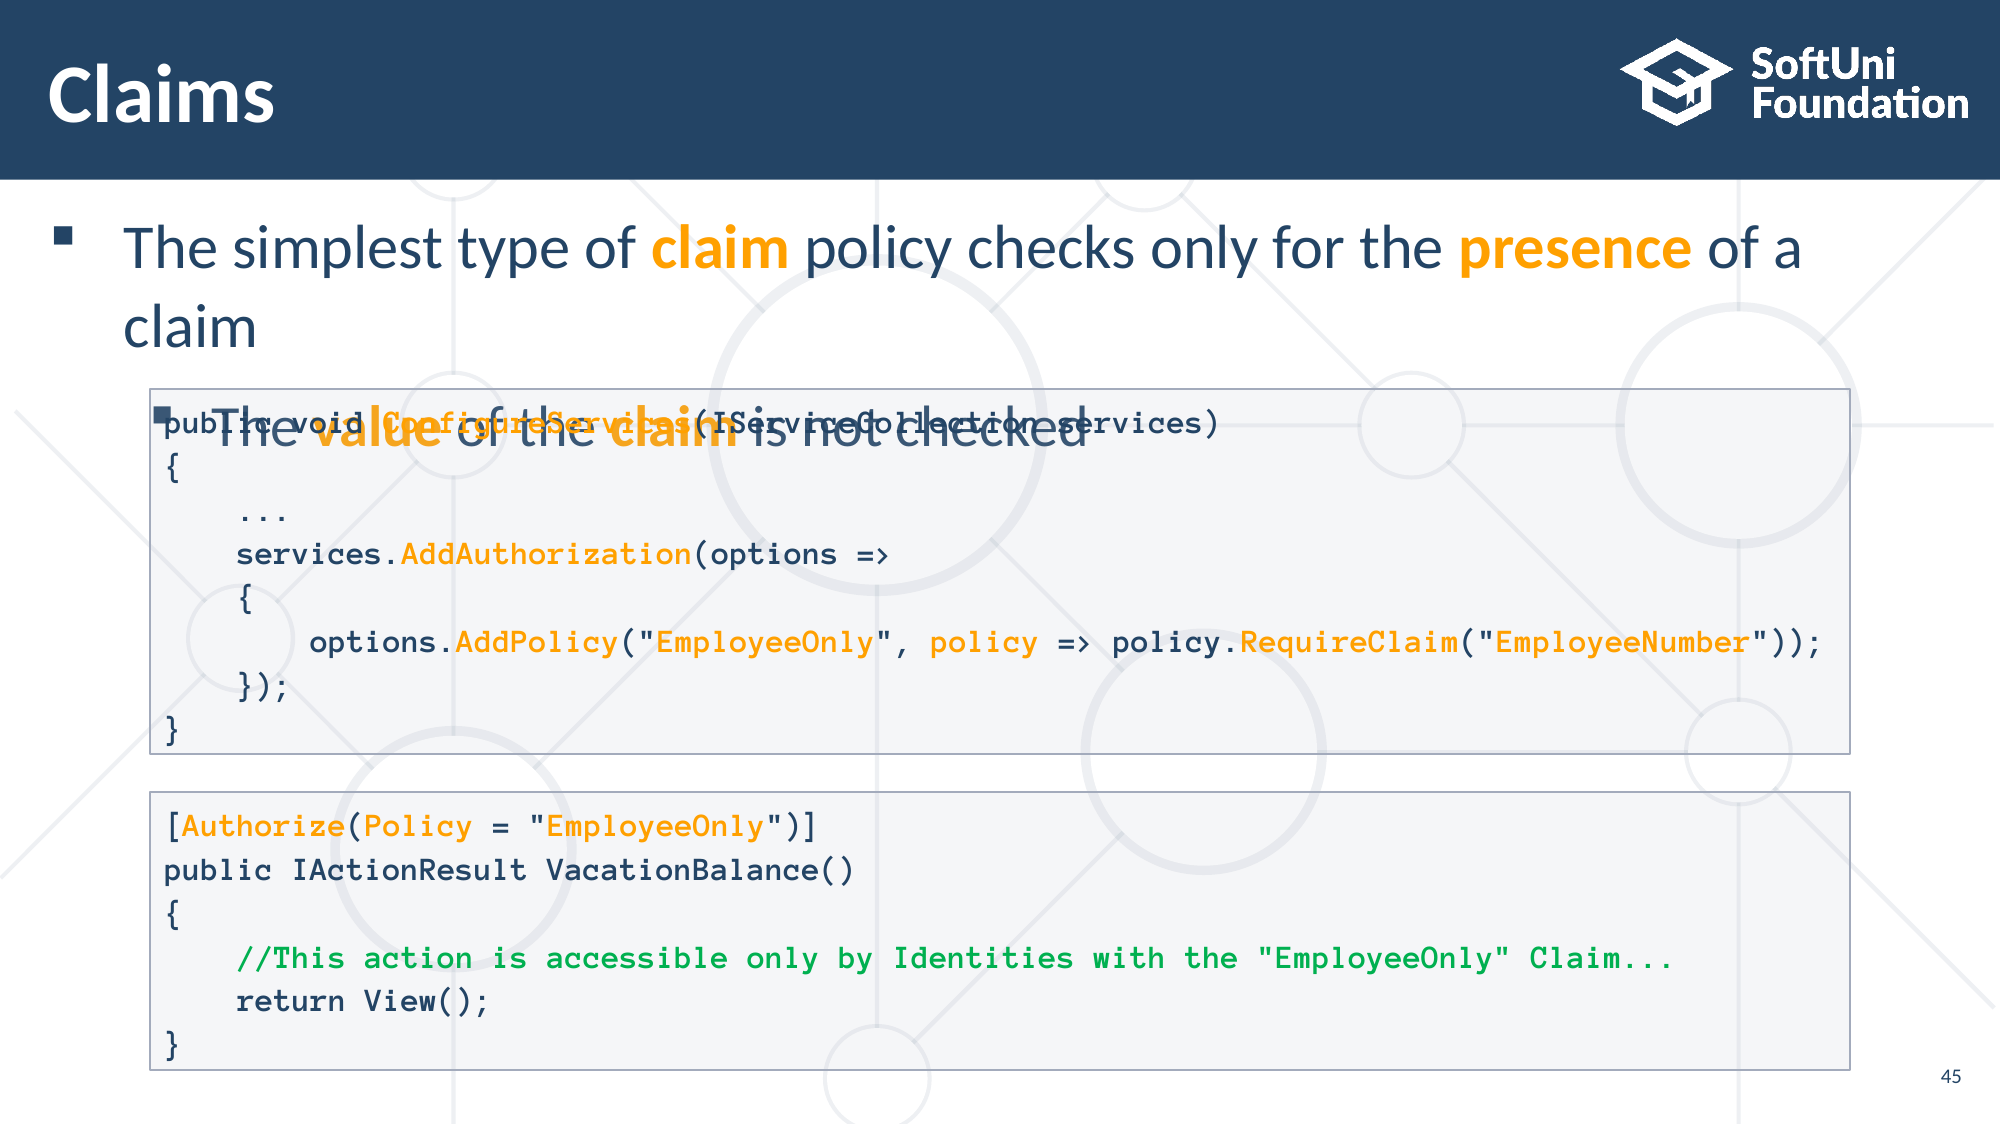

# Claims
The simplest type of claim policy checks only for the presence of a claim
The value of the claim is not checked
public void ConfigureServices(IServiceCollection services)
{
    ...
    services.AddAuthorization(options =>
    {
        options.AddPolicy("EmployeeOnly", policy => policy.RequireClaim("EmployeeNumber"));
    });
}
[Authorize(Policy = "EmployeeOnly")]
public IActionResult VacationBalance()
{
    //This action is accessible only by Identities with the "EmployeeOnly" Claim...
    return View();
}
45